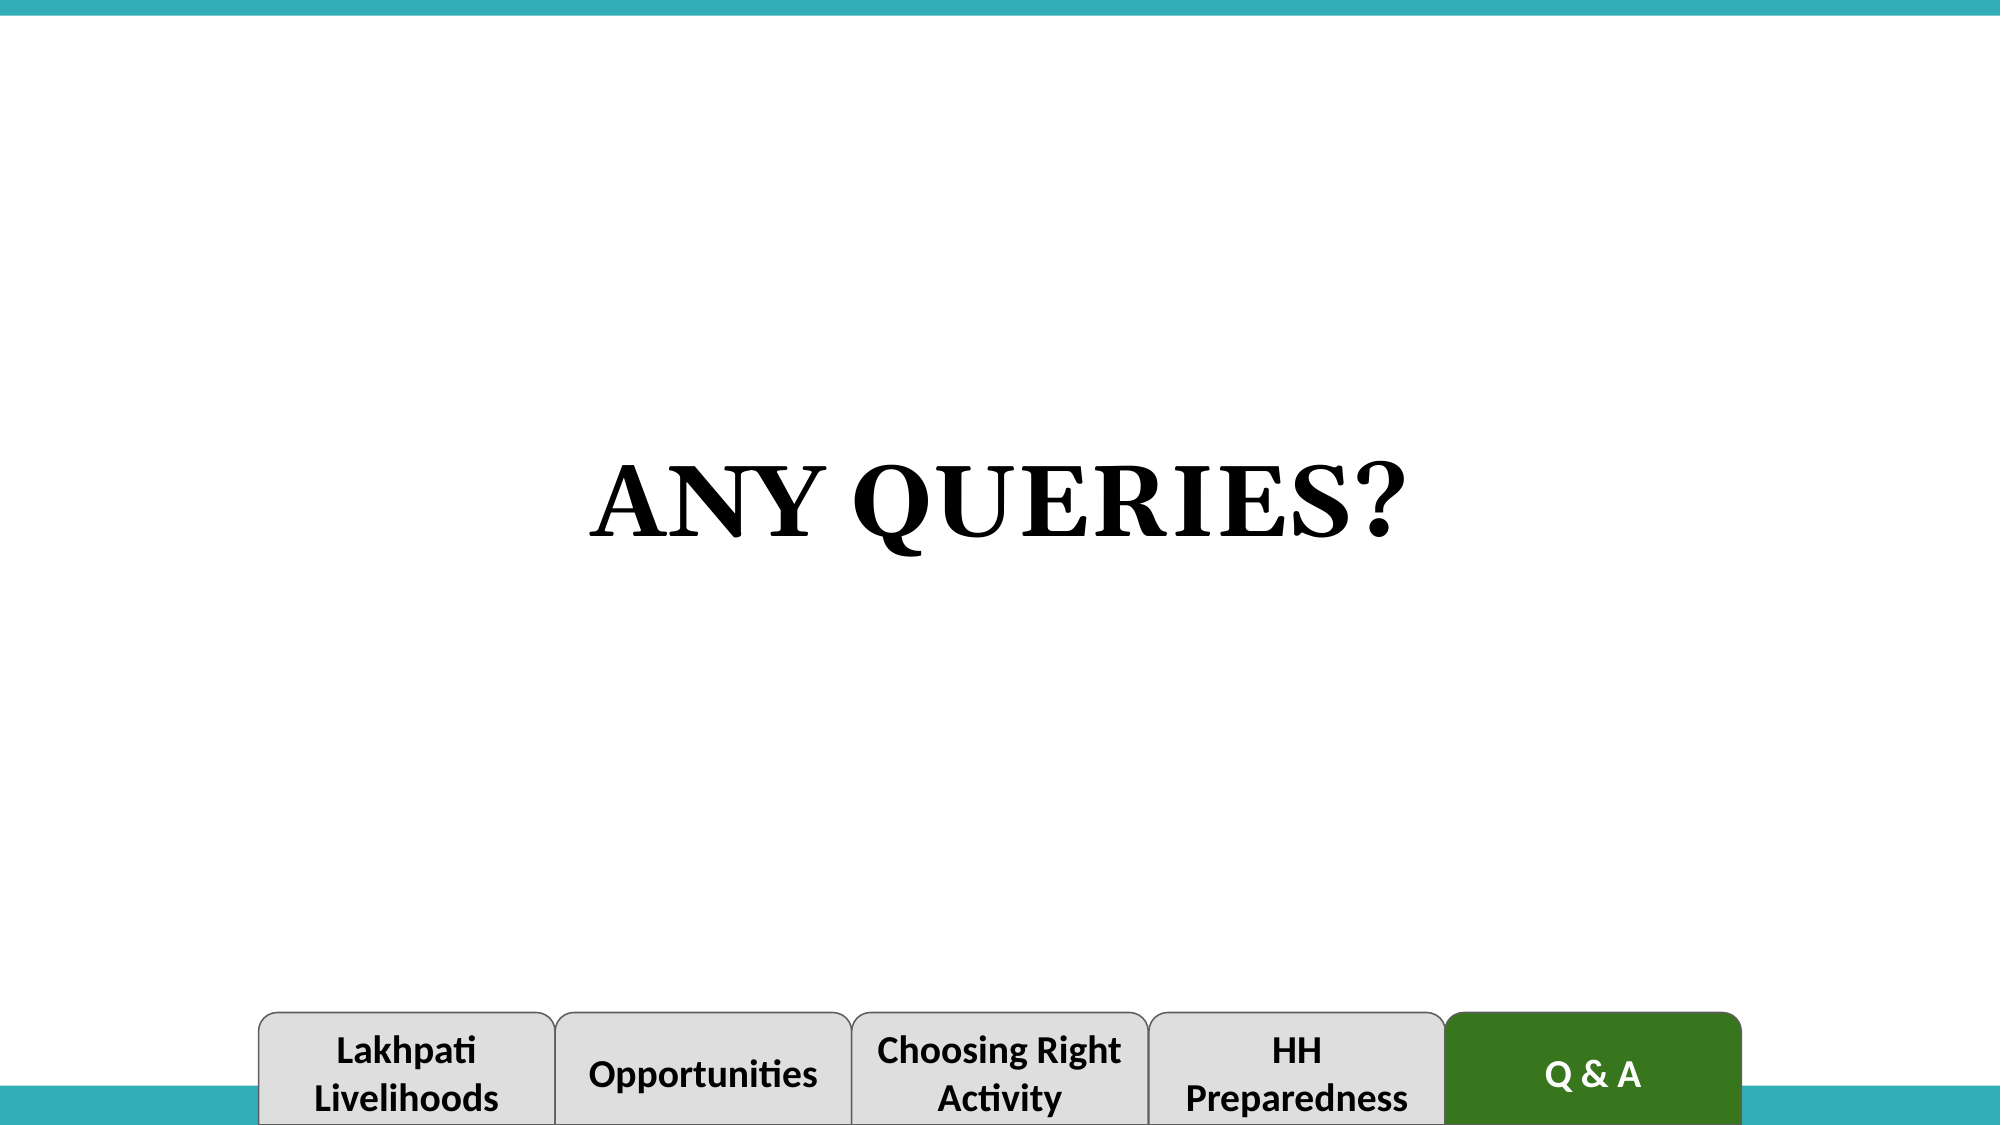

ANY QUERIES?
Lakhpati Livelihoods
Opportunities
Choosing Right Activity
HH Preparedness
Q & A